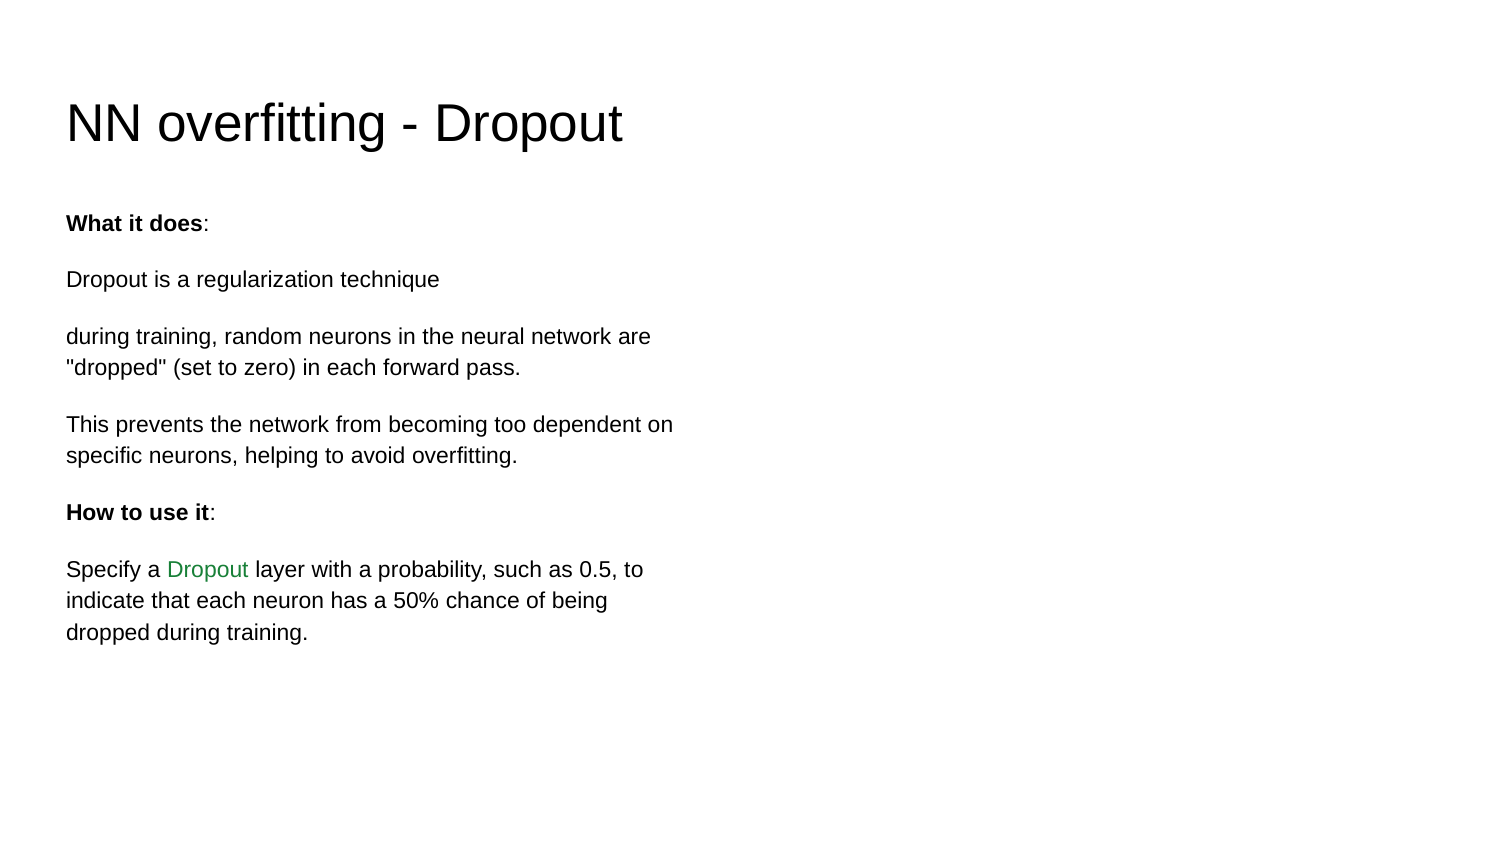

# NN overfitting - Dropout
What it does:
Dropout is a regularization technique
during training, random neurons in the neural network are "dropped" (set to zero) in each forward pass.
This prevents the network from becoming too dependent on specific neurons, helping to avoid overfitting.
How to use it:
Specify a Dropout layer with a probability, such as 0.5, to indicate that each neuron has a 50% chance of being dropped during training.